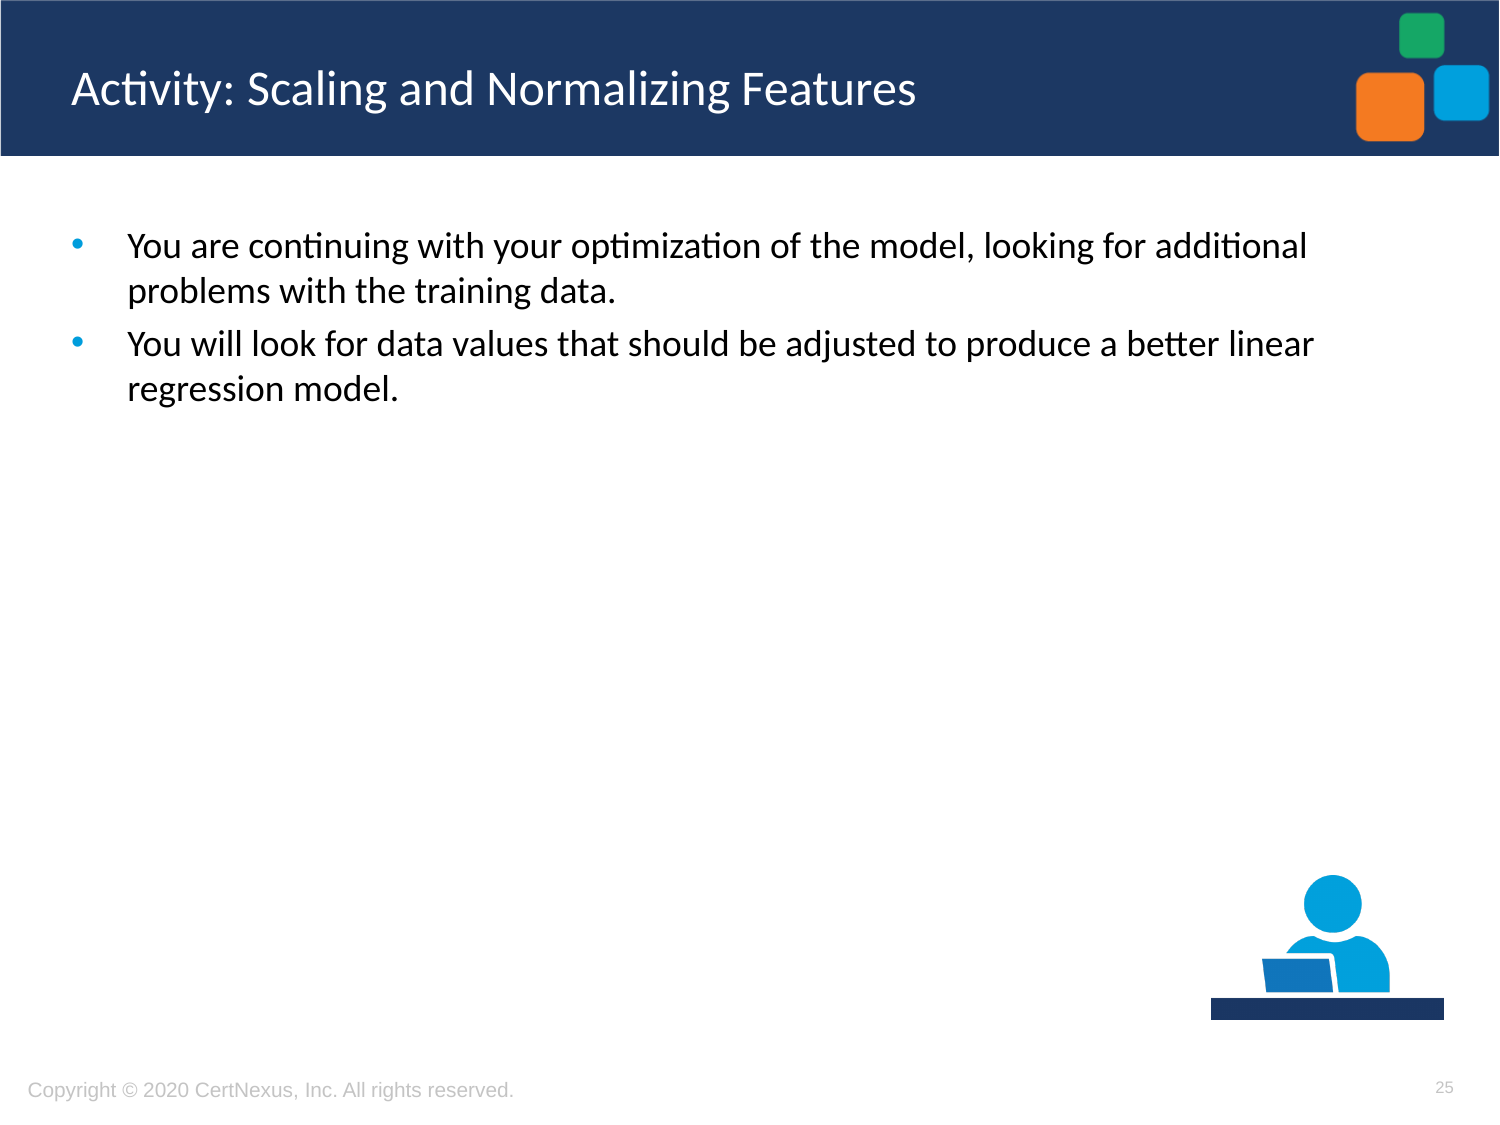

# Activity: Scaling and Normalizing Features
You are continuing with your optimization of the model, looking for additional problems with the training data.
You will look for data values that should be adjusted to produce a better linear regression model.
25